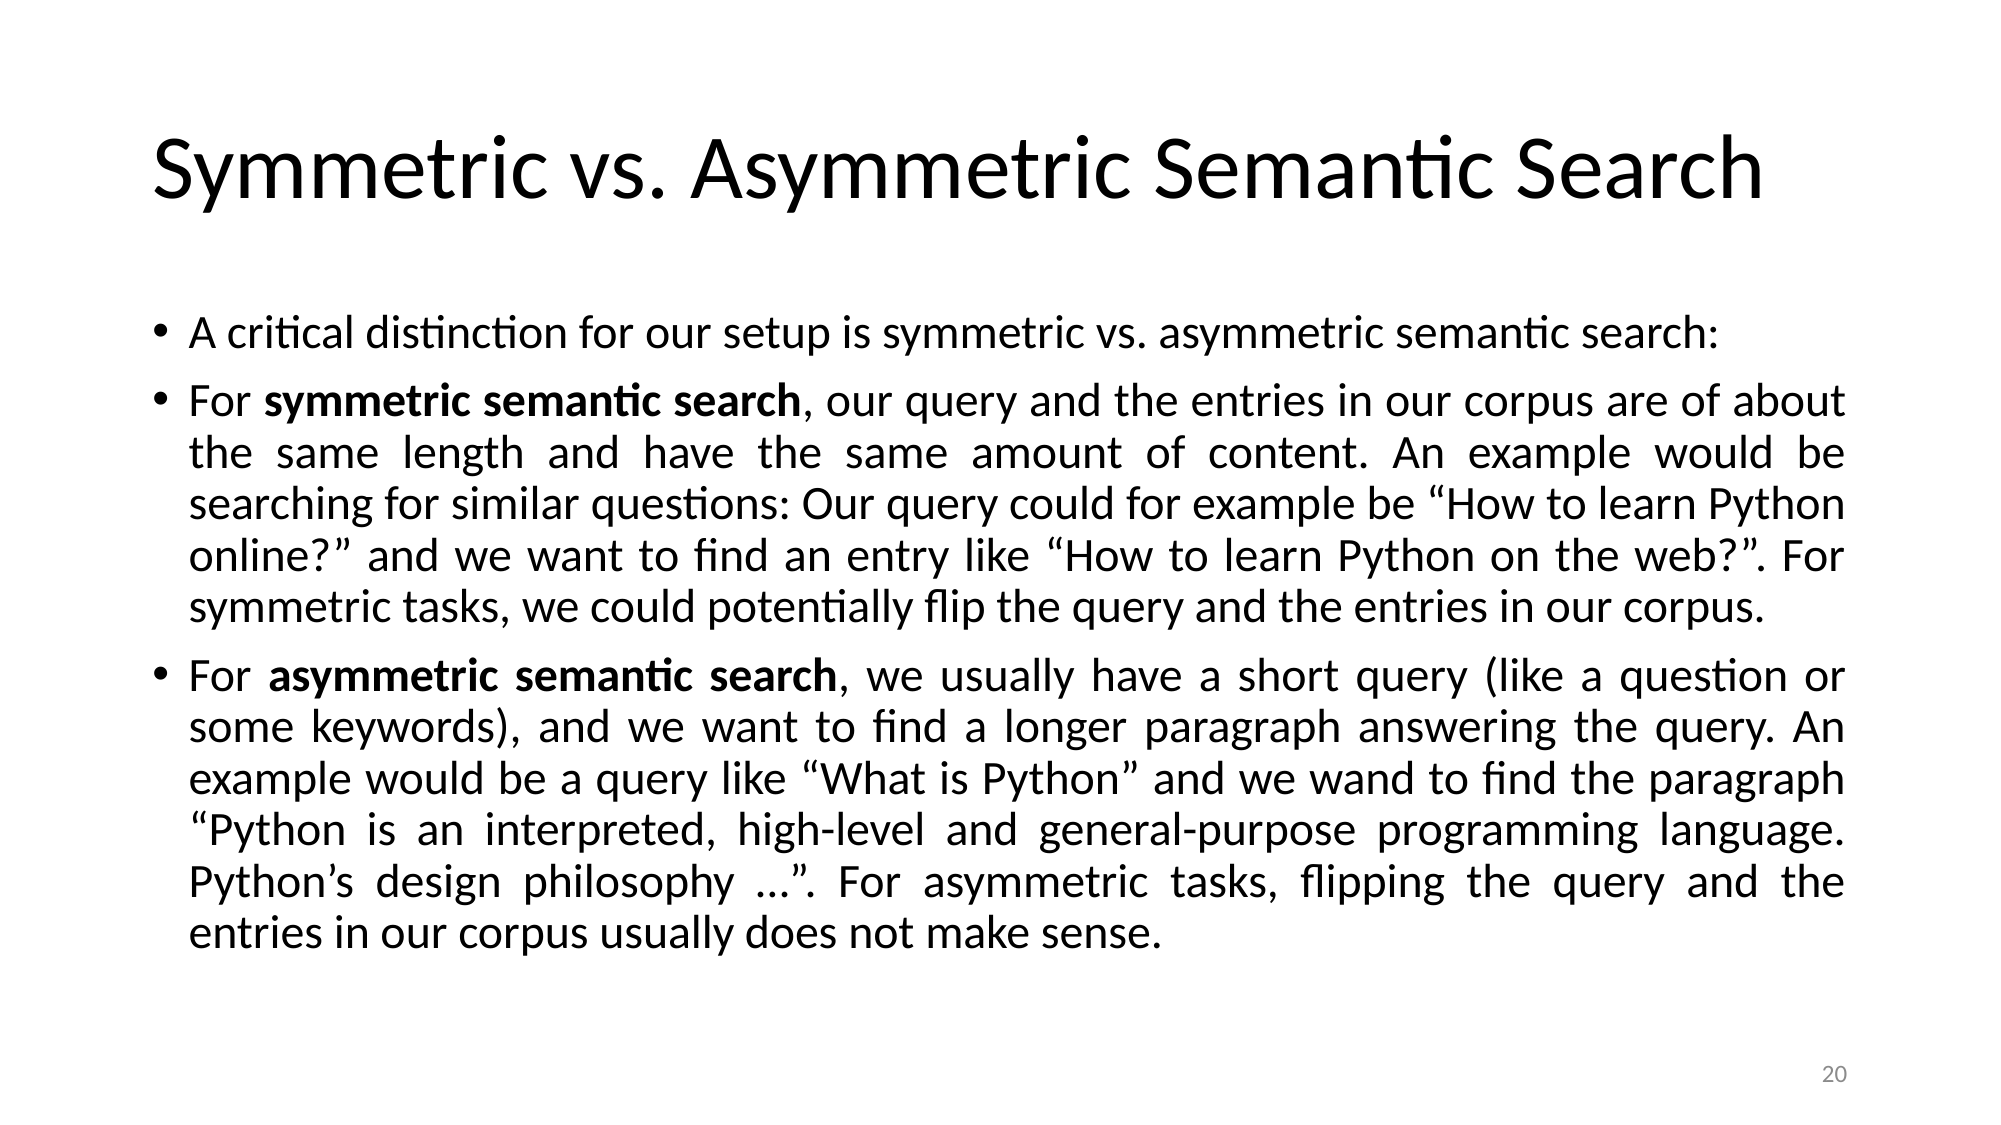

# Symmetric vs. Asymmetric Semantic Search
A critical distinction for our setup is symmetric vs. asymmetric semantic search:
For symmetric semantic search, our query and the entries in our corpus are of about the same length and have the same amount of content. An example would be searching for similar questions: Our query could for example be “How to learn Python online?” and we want to find an entry like “How to learn Python on the web?”. For symmetric tasks, we could potentially flip the query and the entries in our corpus.
For asymmetric semantic search, we usually have a short query (like a question or some keywords), and we want to find a longer paragraph answering the query. An example would be a query like “What is Python” and we wand to find the paragraph “Python is an interpreted, high-level and general-purpose programming language. Python’s design philosophy …”. For asymmetric tasks, flipping the query and the entries in our corpus usually does not make sense.

20